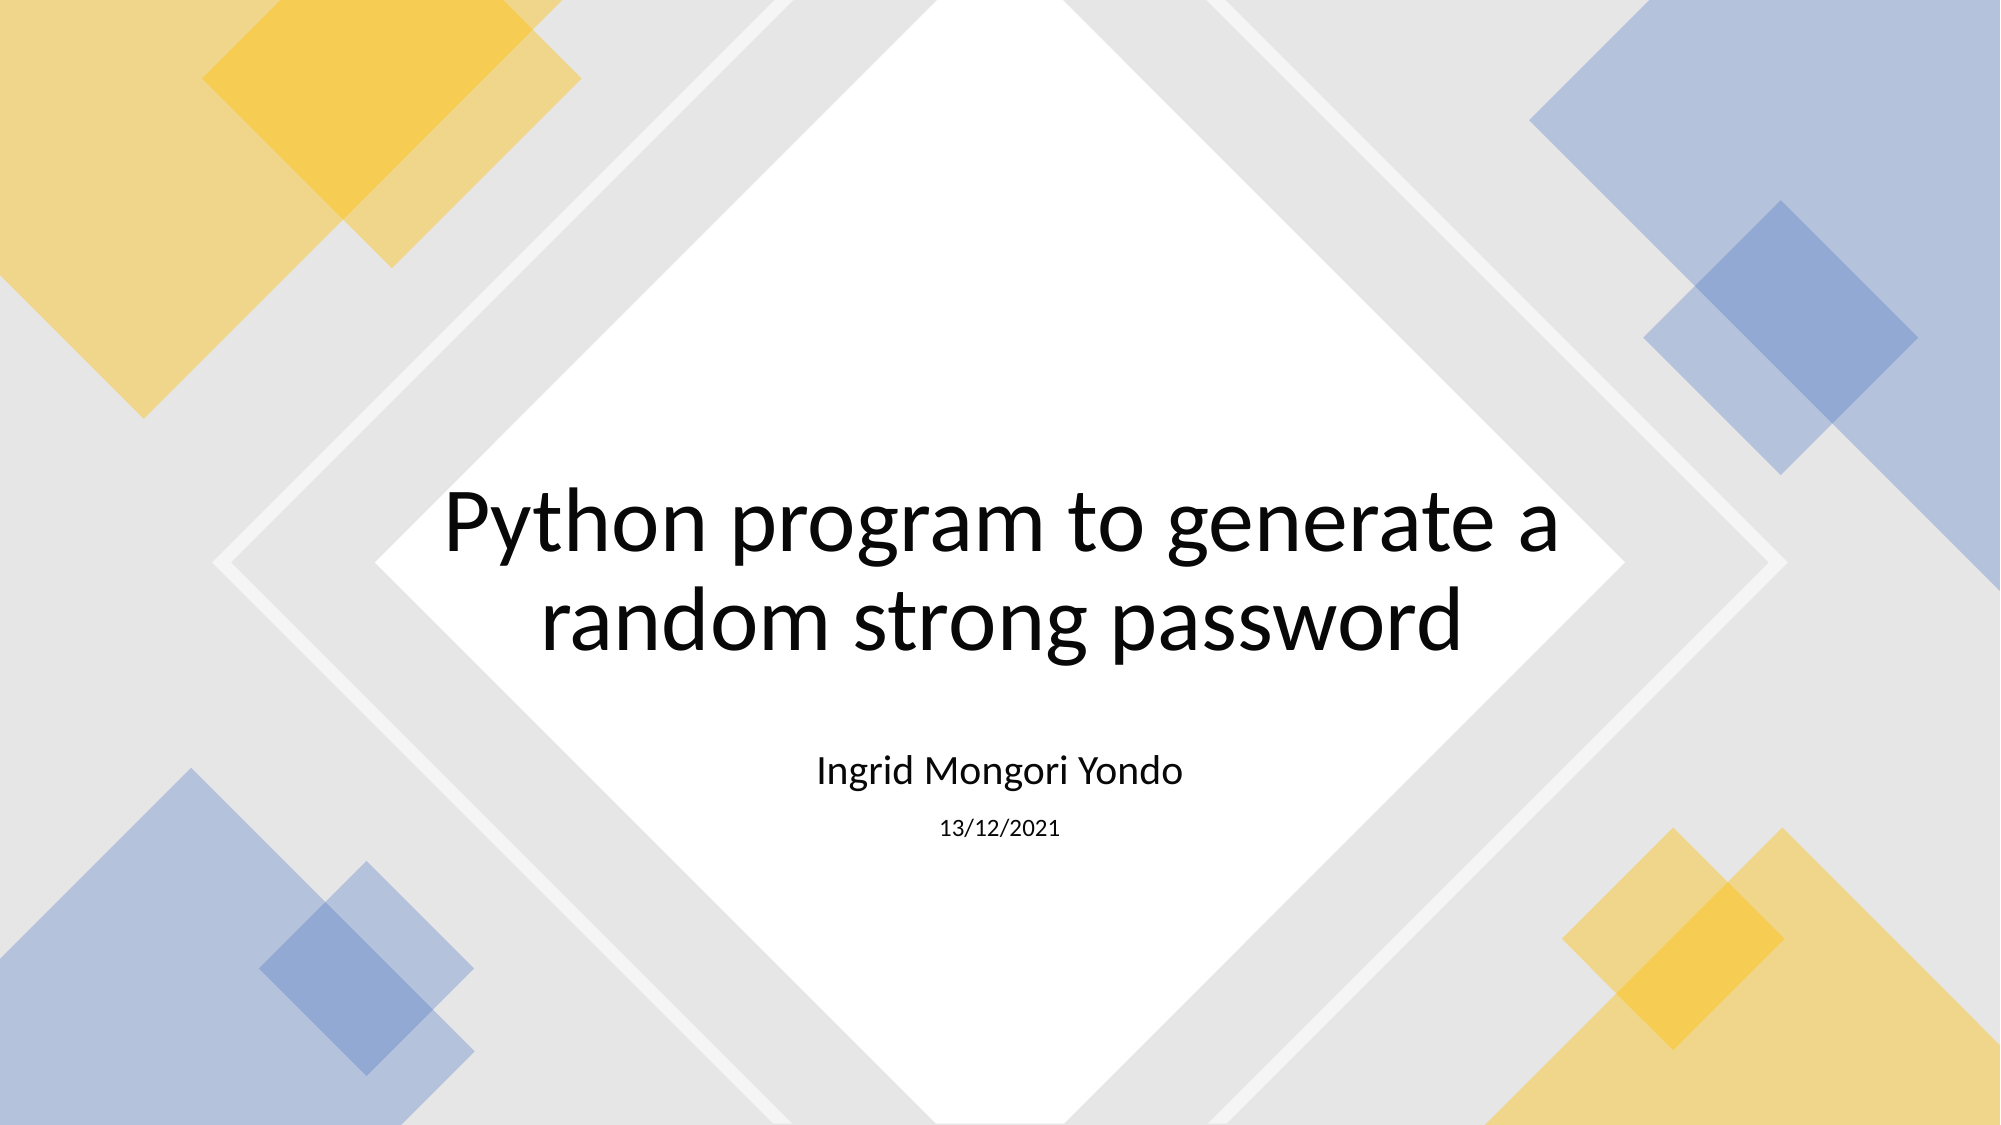

# Python program to generate a random strong password
Ingrid Mongori Yondo
13/12/2021